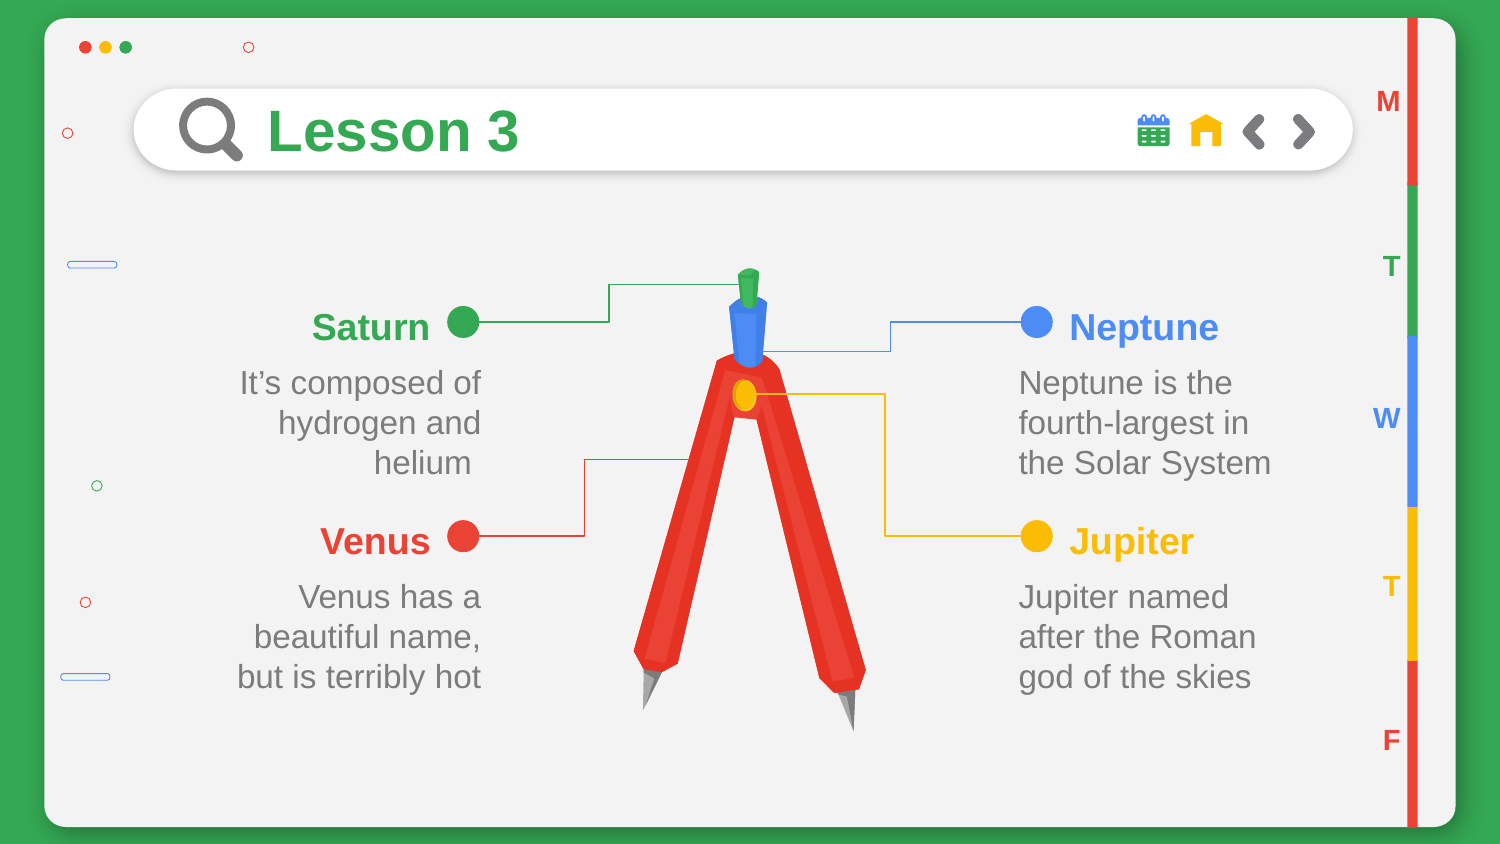

M
# Lesson 3

T

Saturn
Neptune

It’s composed of hydrogen and helium
Neptune is the fourth-largest in the Solar System
W

Venus
Jupiter

Venus has a beautiful name, but is terribly hot
Jupiter named after the Roman god of the skies
T

F